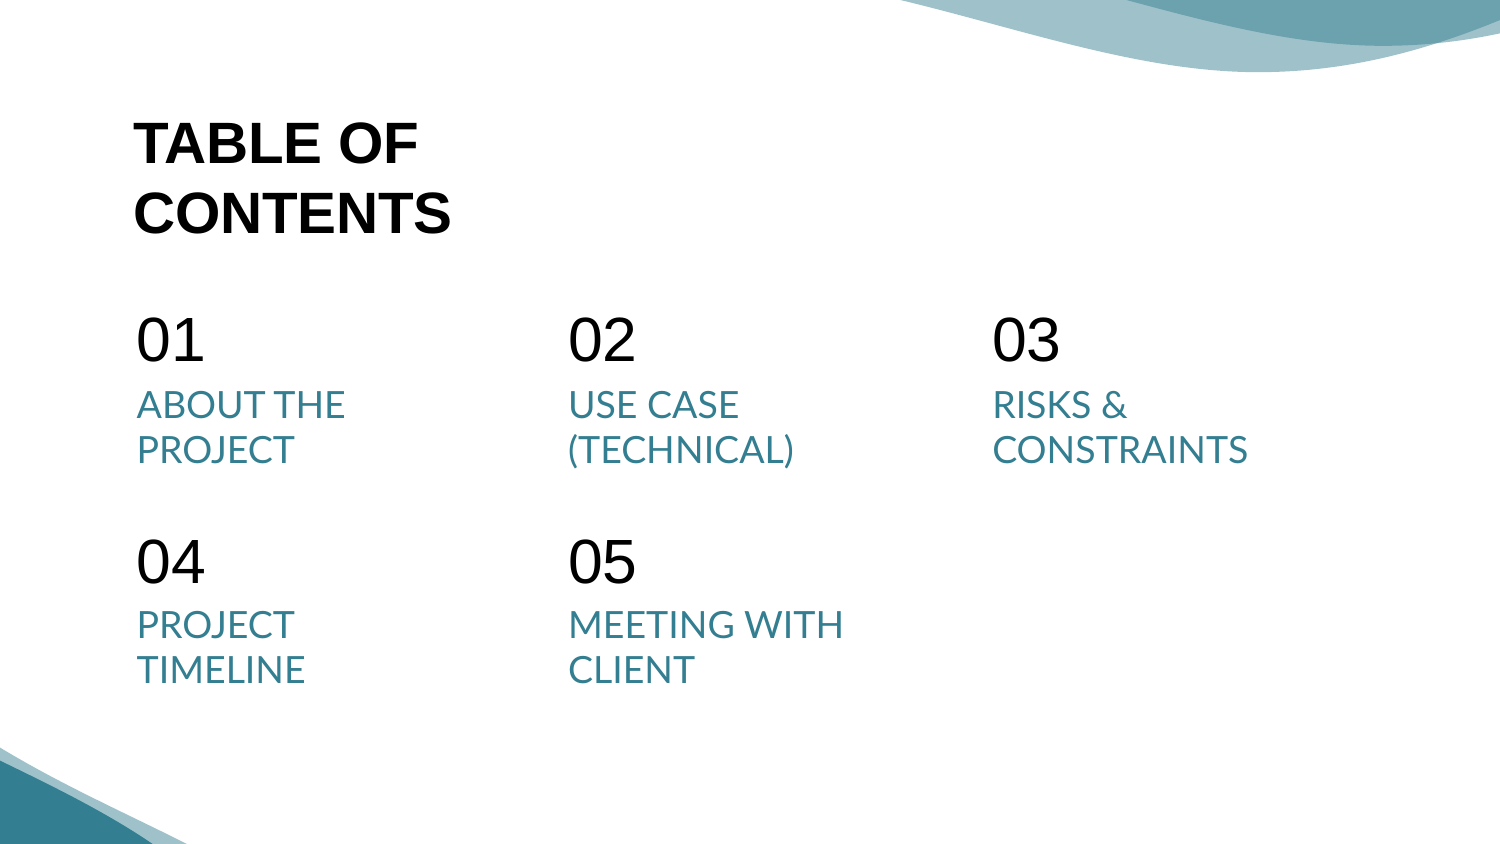

# TABLE OF CONTENTS
01
02
03
USE CASE
(TECHNICAL)
ABOUT THE PROJECT
RISKS & CONSTRAINTS

04
05
MEETING WITH CLIENT

PROJECT TIMELINE